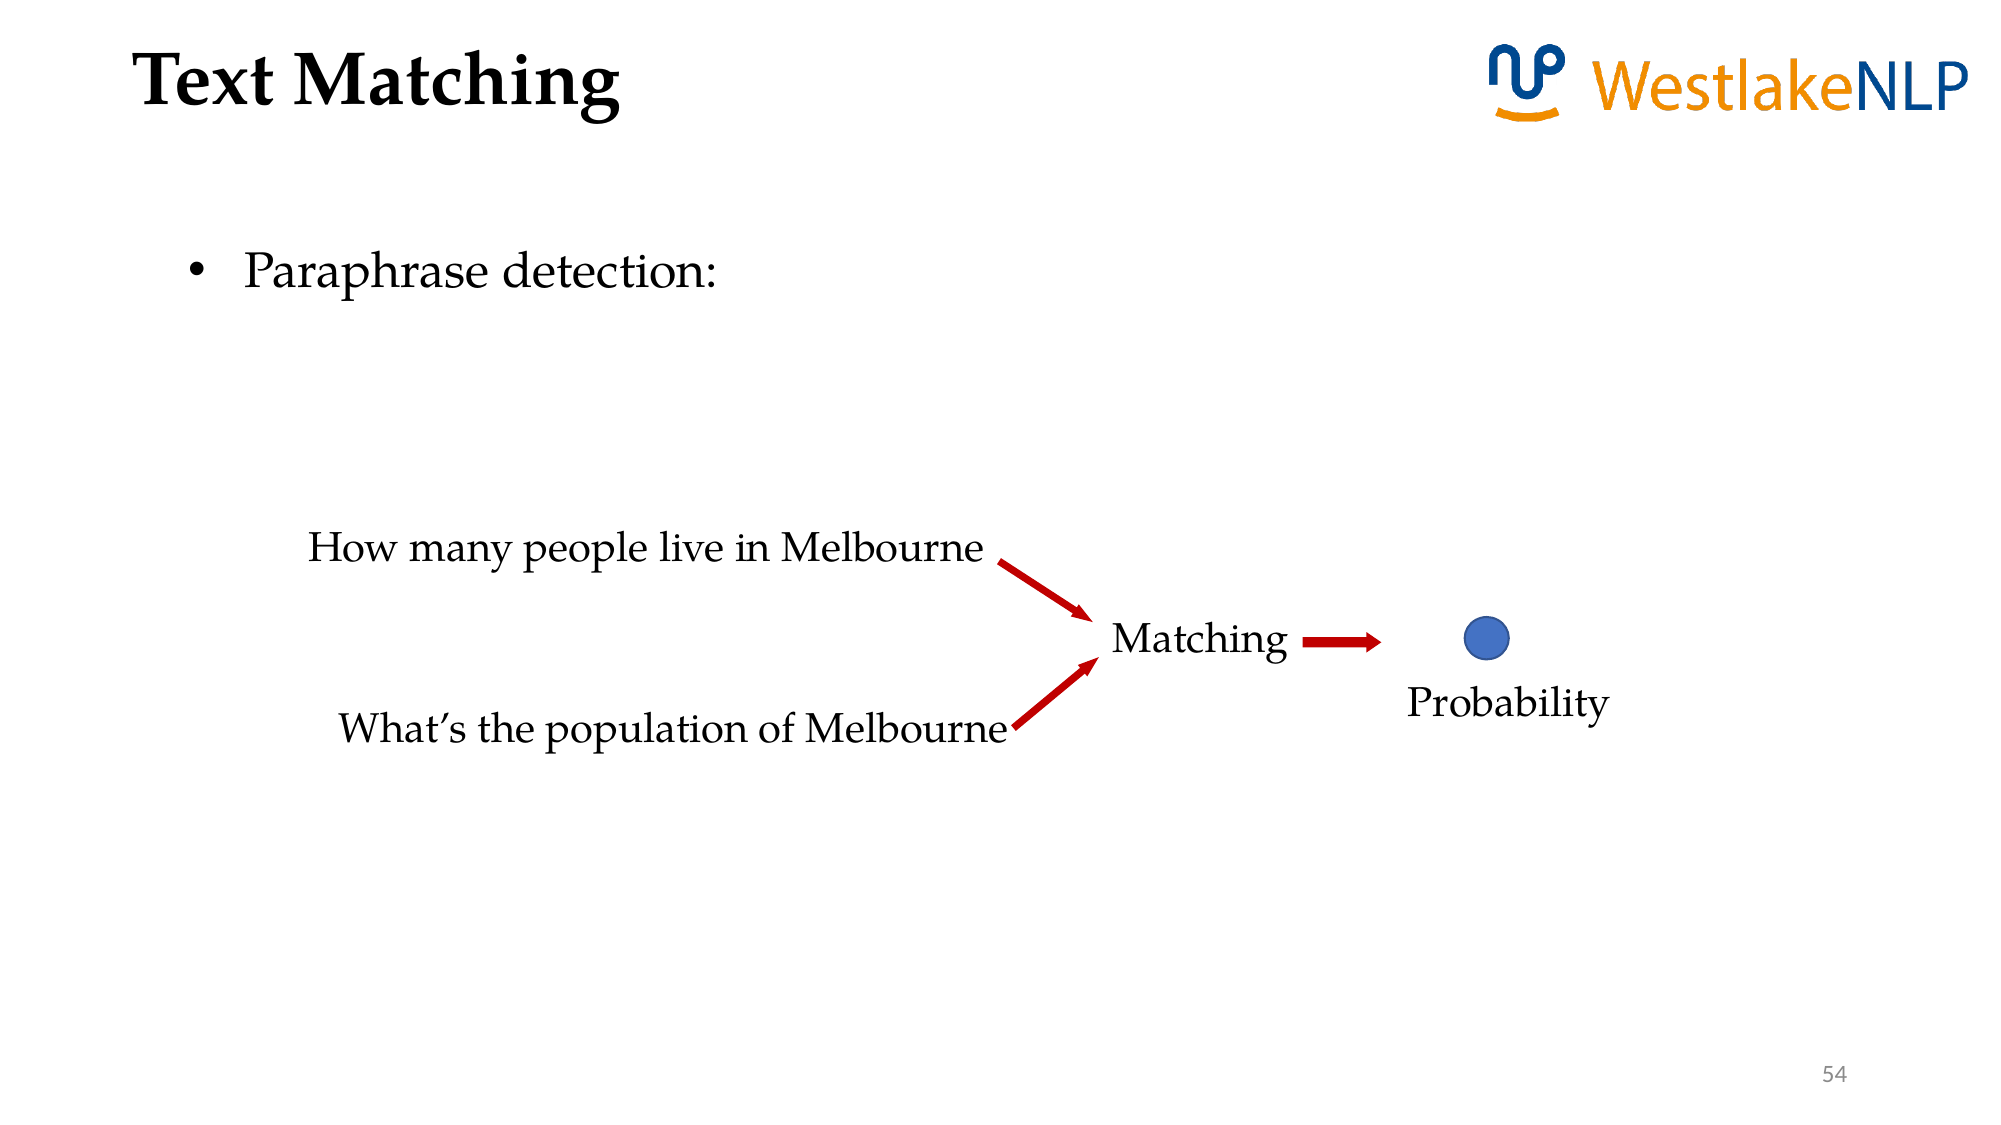

Text Matching
Paraphrase detection:
How many people live in Melbourne

Matching

Probability

What’s the population of Melbourne
54